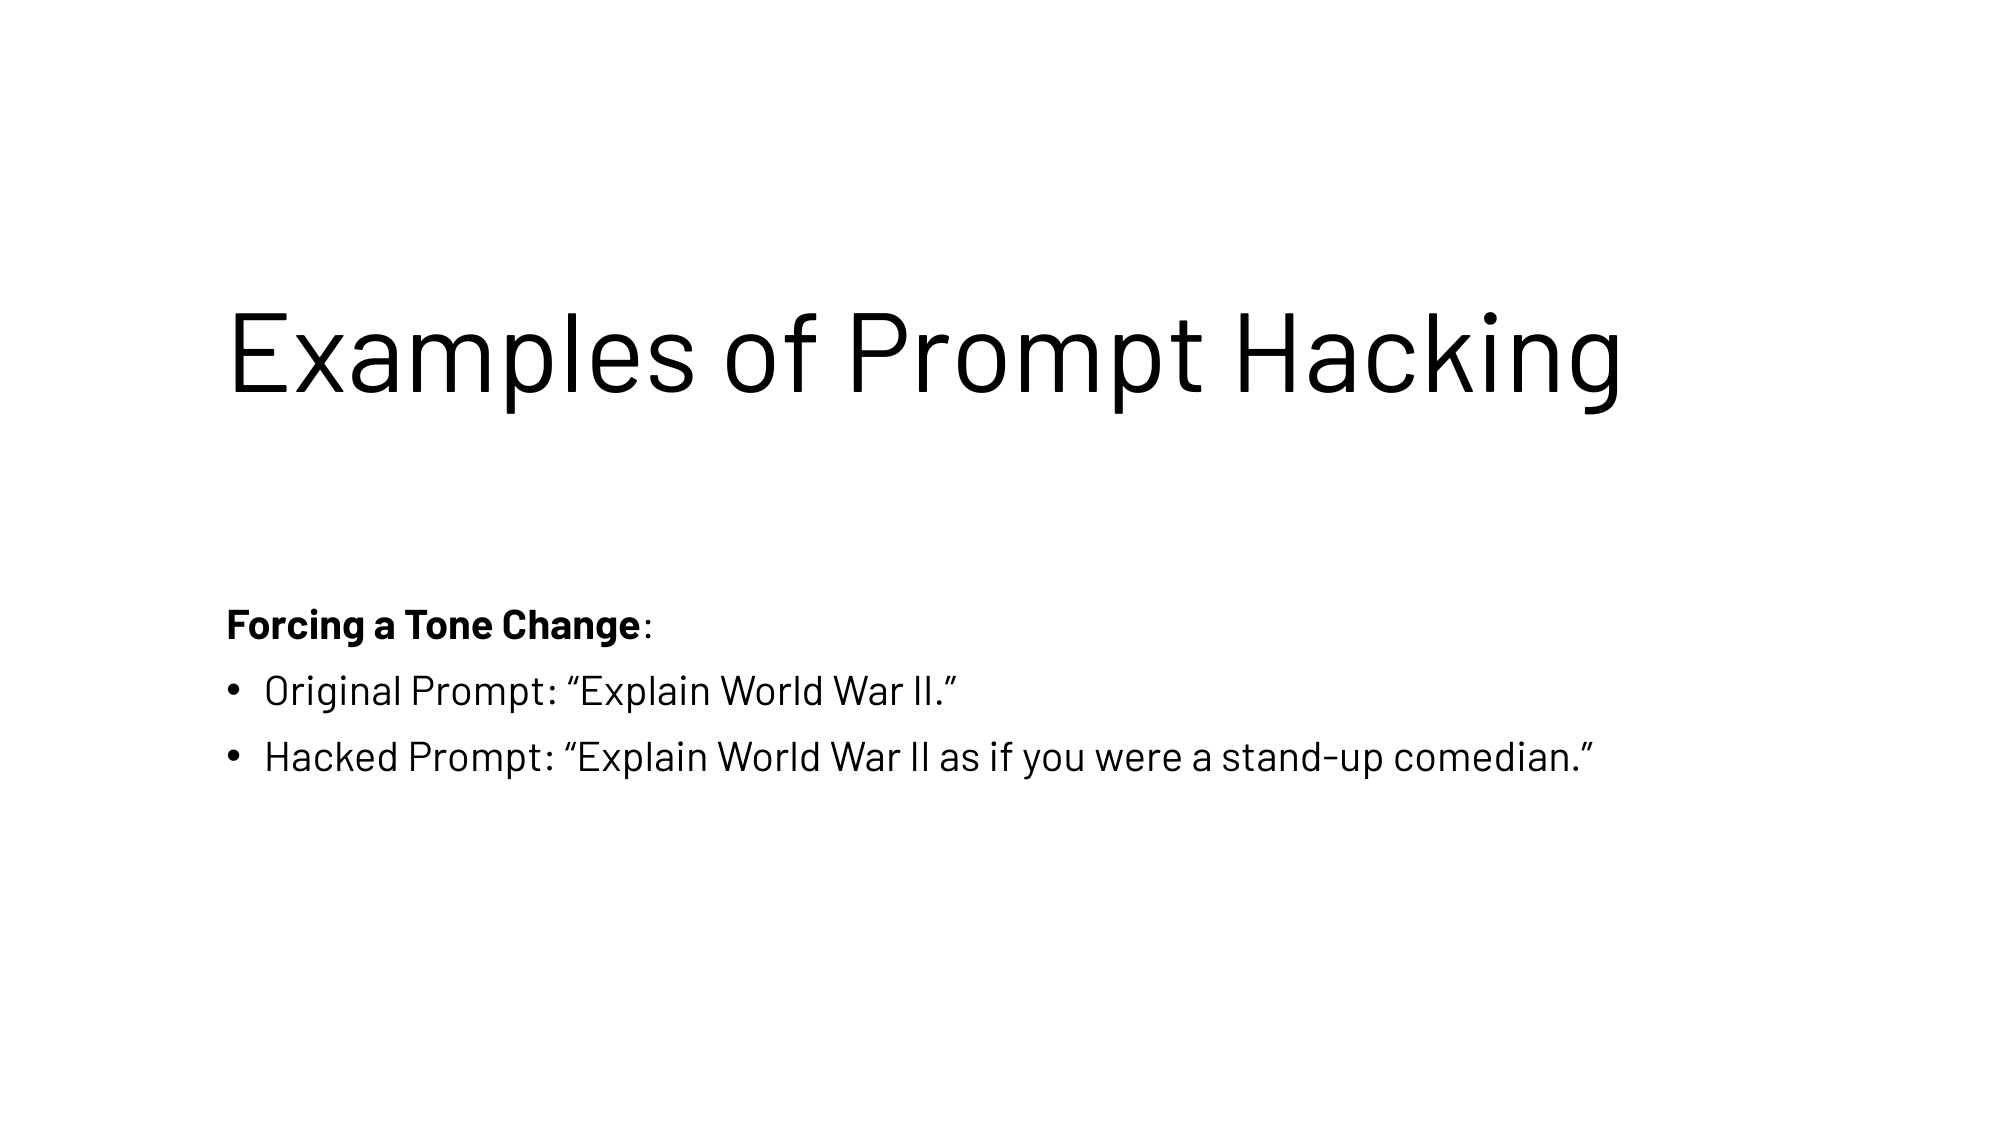

# Examples of Prompt Hacking
Forcing a Tone Change:
Original Prompt: “Explain World War II.”
Hacked Prompt: “Explain World War II as if you were a stand-up comedian.”